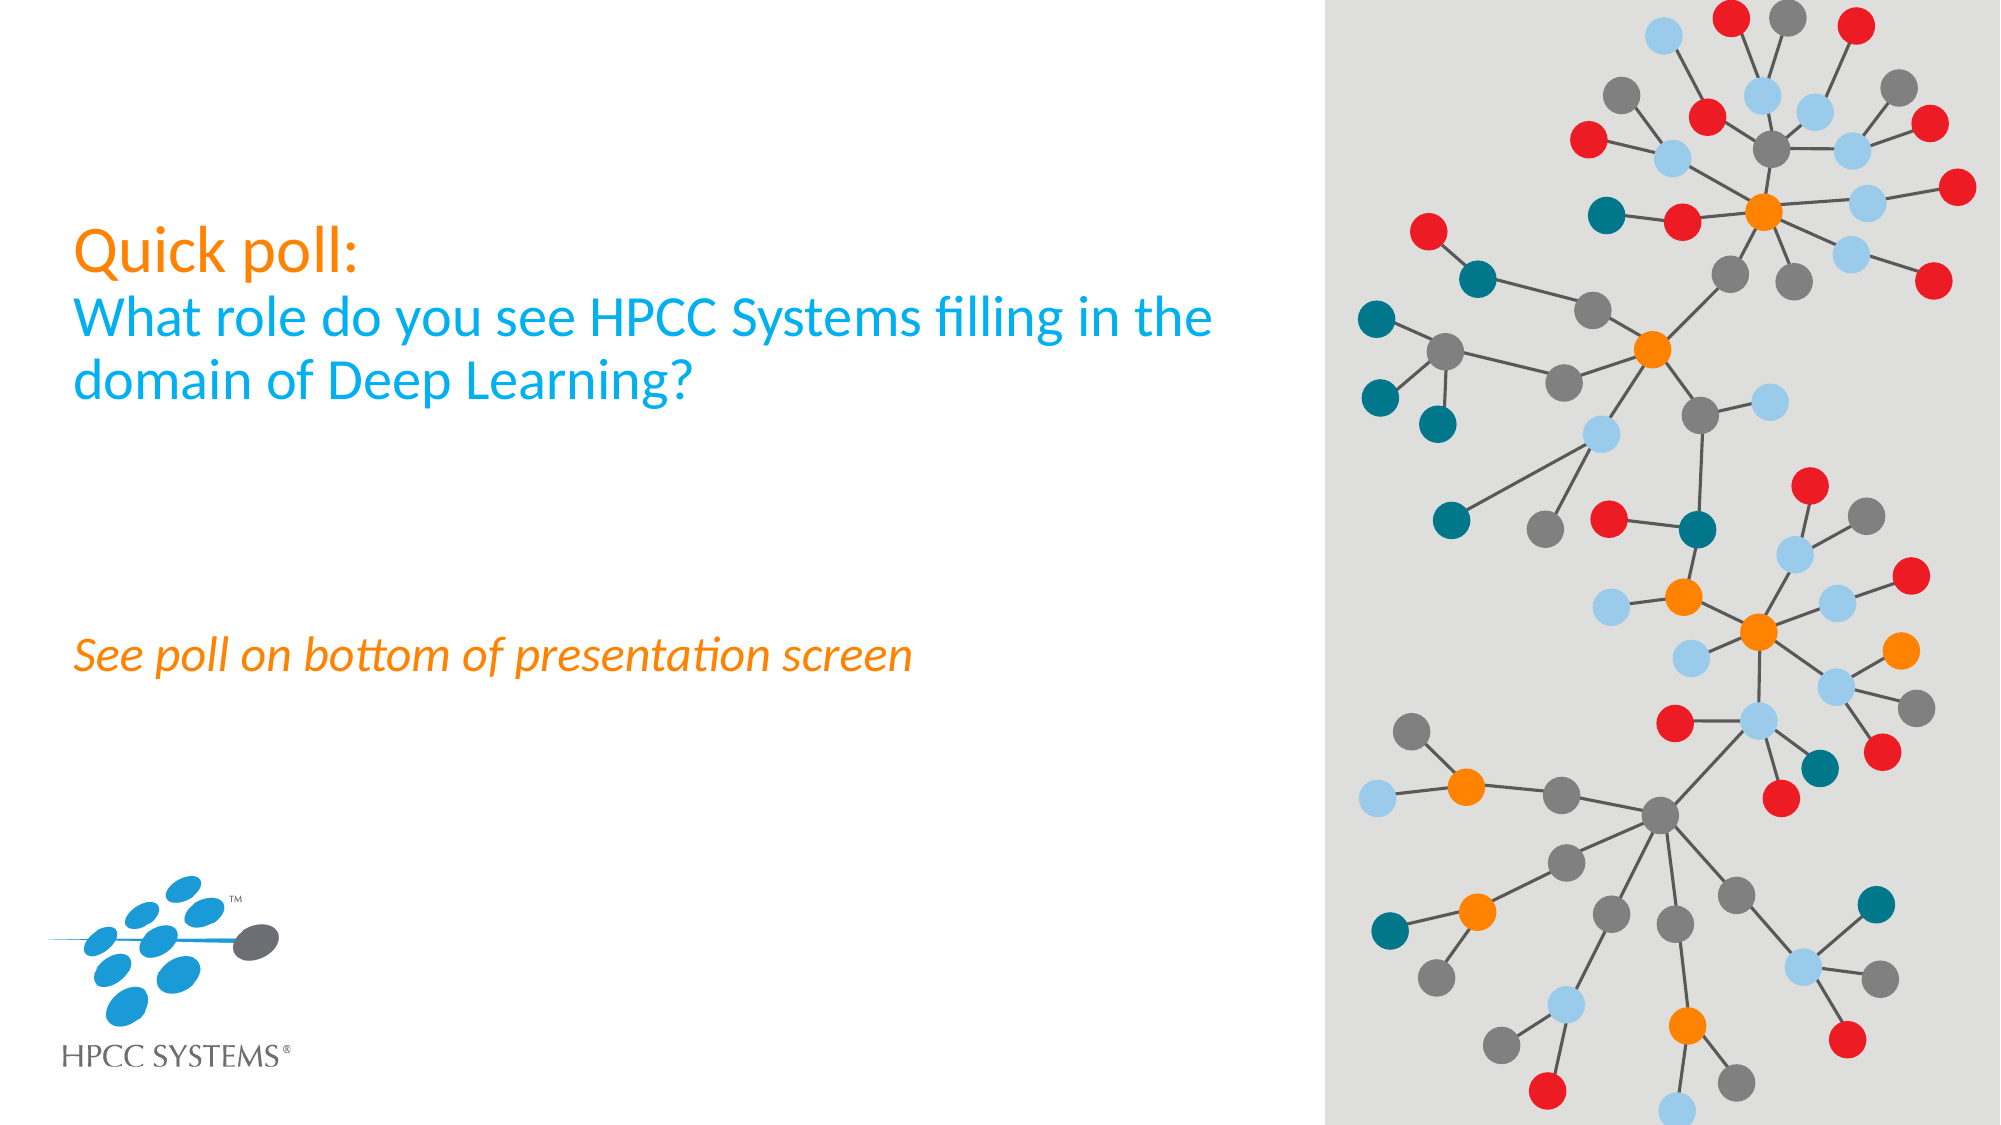

# Quick poll: What role do you see HPCC Systems filling in the domain of Deep Learning? See poll on bottom of presentation screen